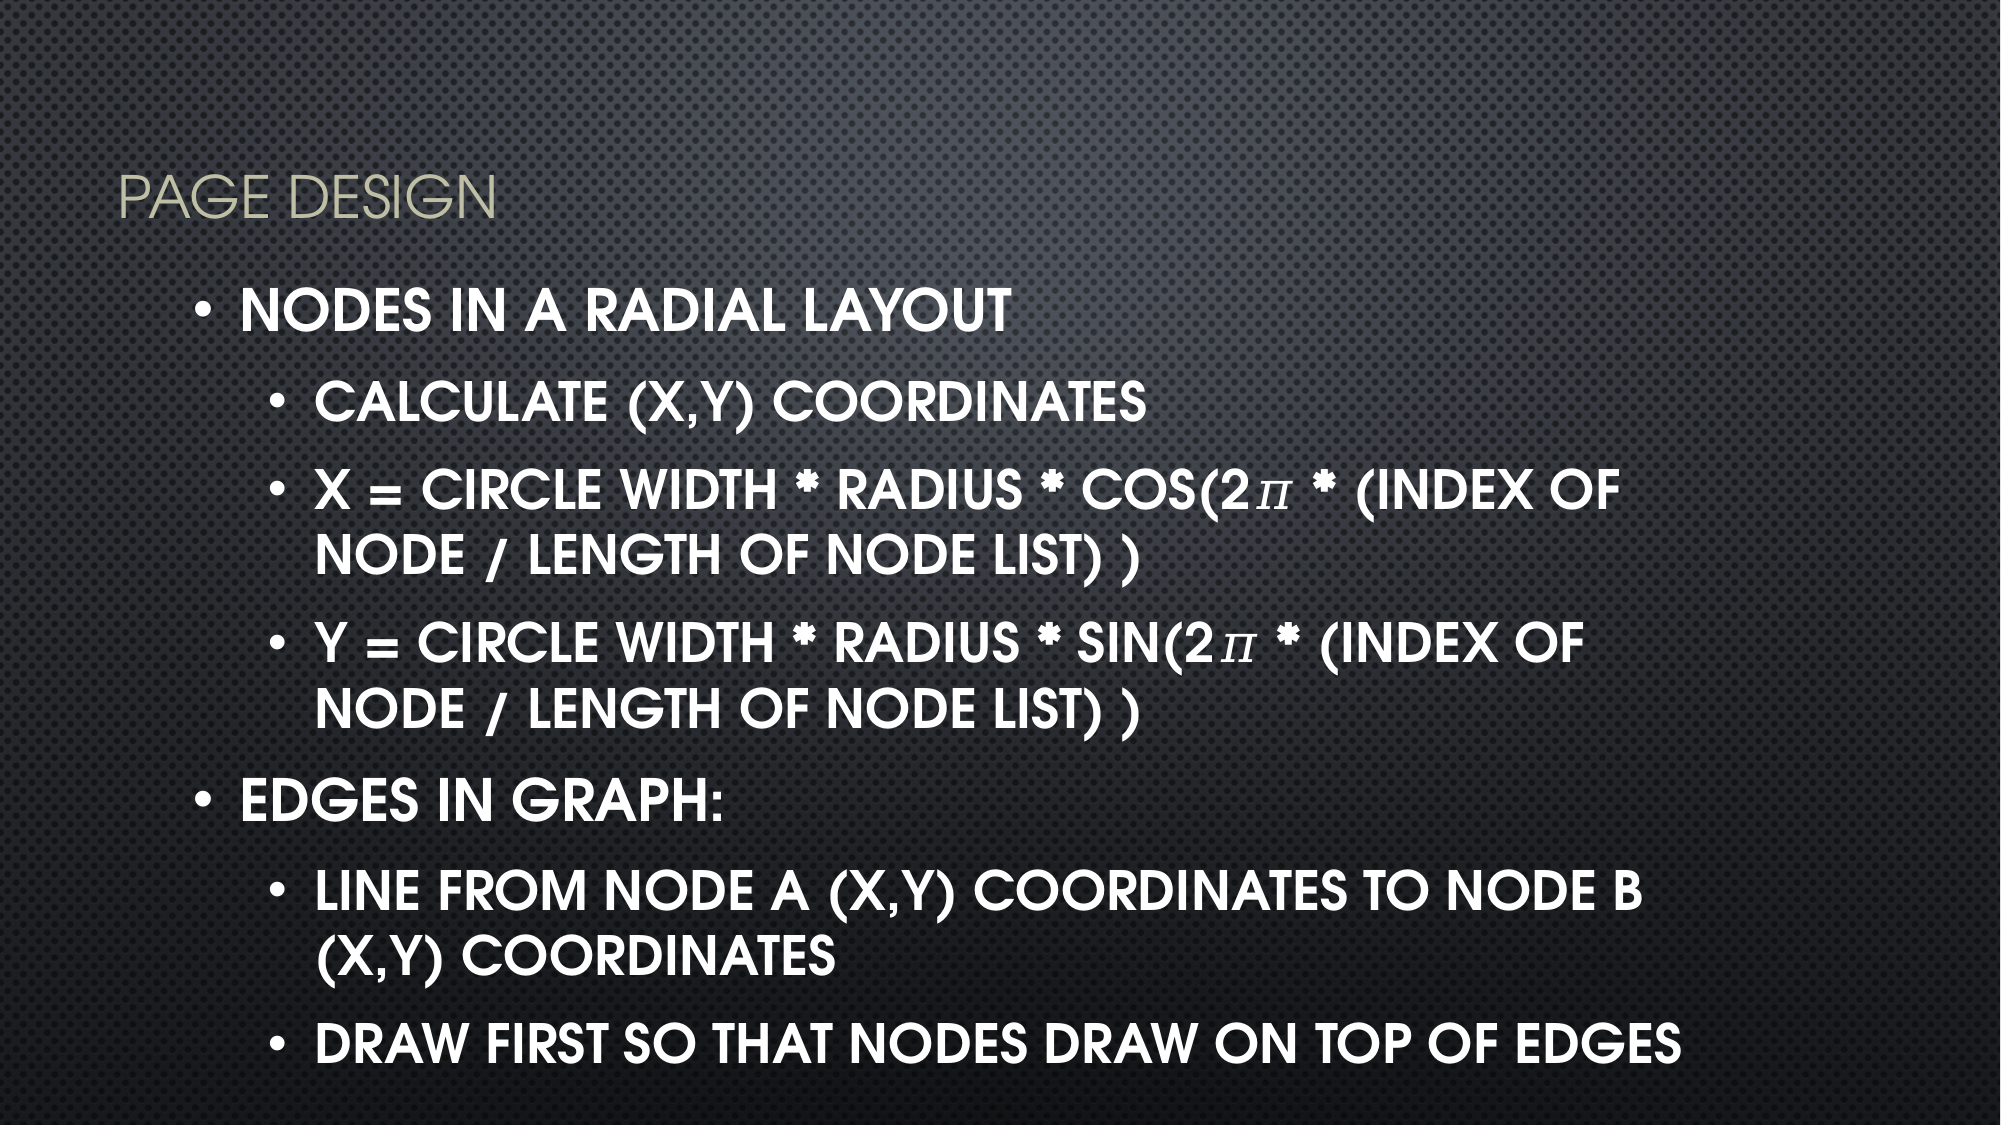

# Page Design
Nodes in a Radial Layout
Calculate (x,y) Coordinates
X = circle width * radius * Cos(2𝜋 * (index of node / length of node list) )
Y = circle width * radius * Sin(2𝜋 * (index of node / length of node list) )
Edges in graph:
Line from Node A (x,y) coordinates to Node B (x,y) coordinates
Draw first so that nodes draw on top of edges